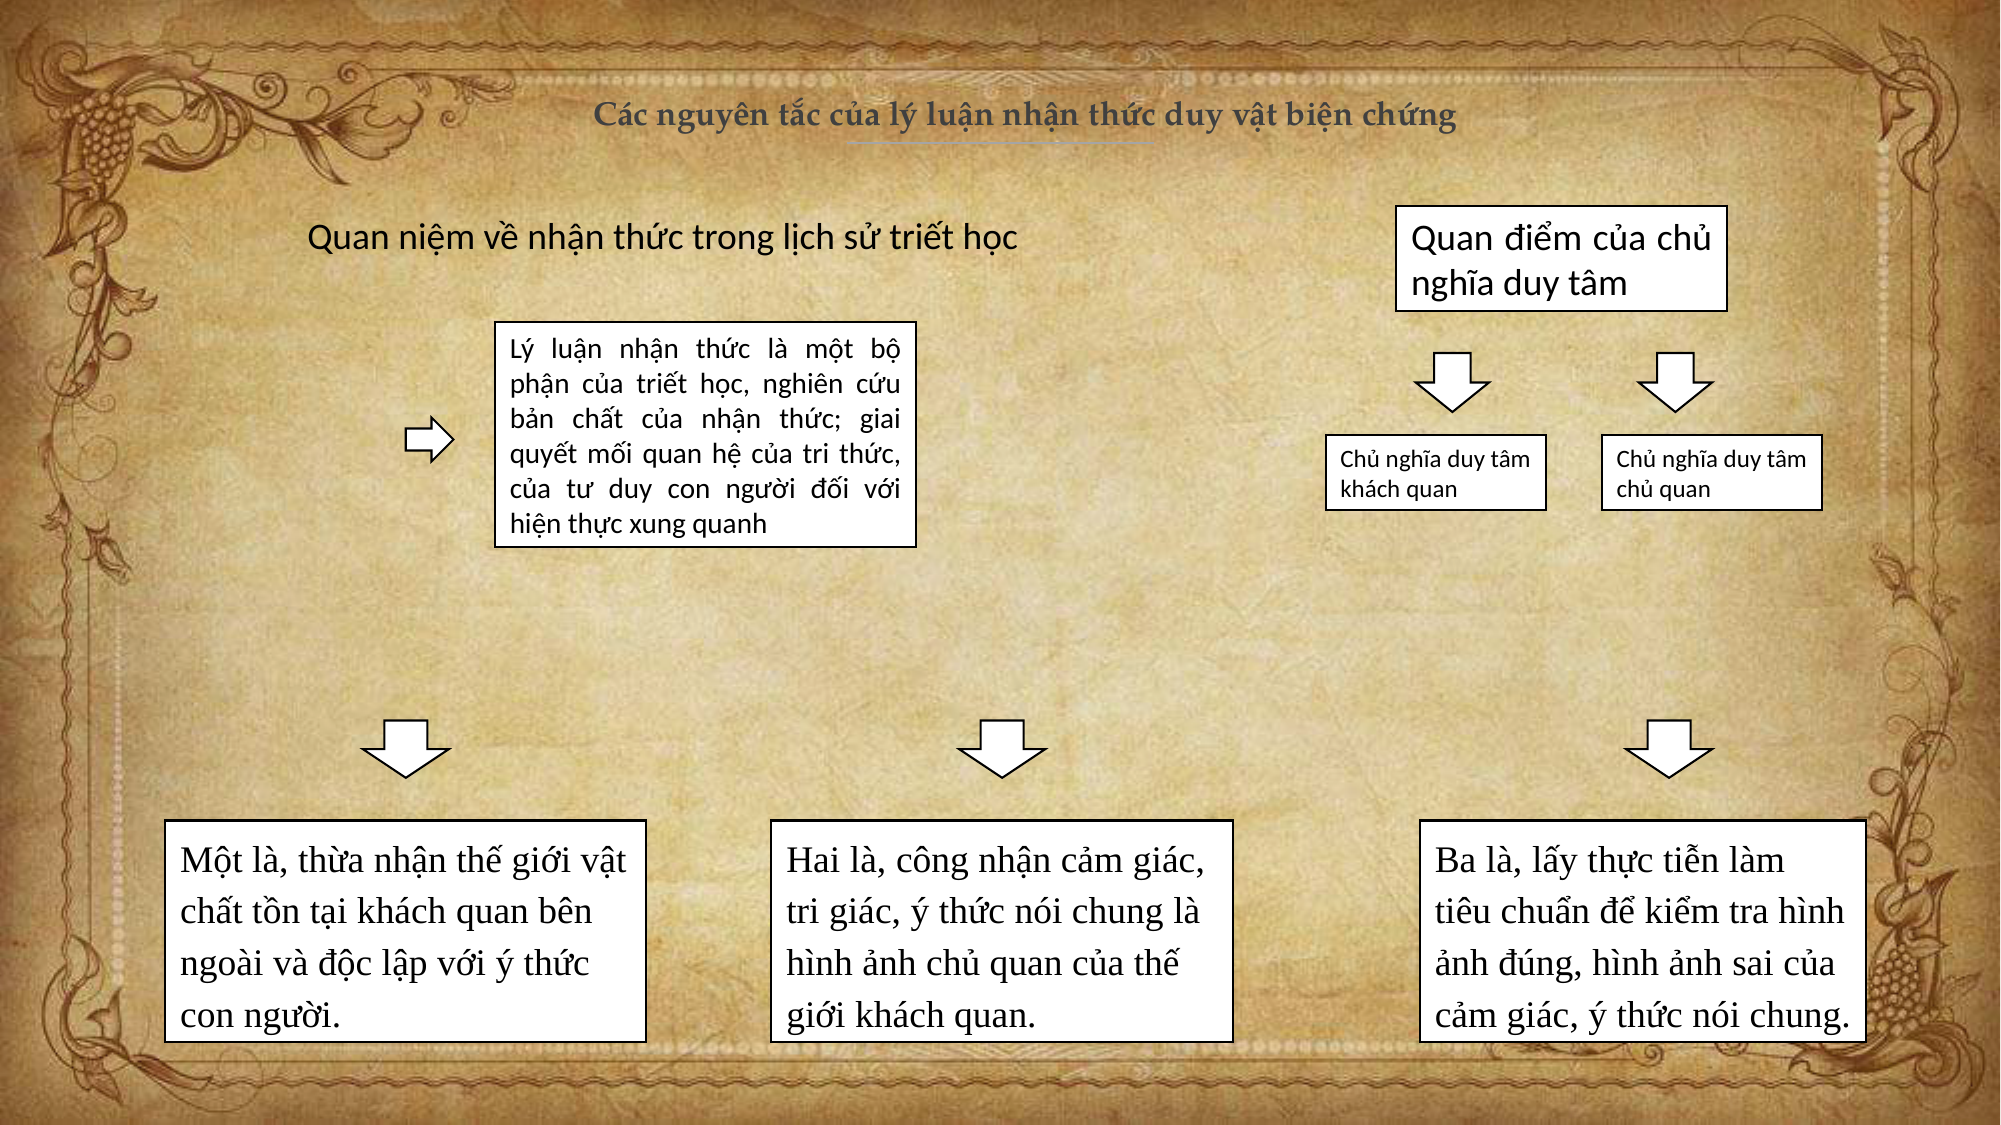

Các nguyên tắc của lý luận nhận thức duy vật biện chứng
Quan niệm về nhận thức trong lịch sử triết học
Quan điểm của chủ nghĩa duy tâm
Lý luận nhận thức là một bộ phận của triết học, nghiên cứu bản chất của nhận thức; giai quyết mối quan hệ của tri thức, của tư duy con người đối với hiện thực xung quanh

Chủ nghĩa duy tâm chủ quan
Chủ nghĩa duy tâm khách quan

Một là, thừa nhận thế giới vật chất tồn tại khách quan bên ngoài và độc lập với ý thức con người.
Hai là, công nhận cảm giác, tri giác, ý thức nói chung là hình ảnh chủ quan của thế giới khách quan.
Ba là, lấy thực tiễn làm tiêu chuẩn để kiểm tra hình ảnh đúng, hình ảnh sai của cảm giác, ý thức nói chung.